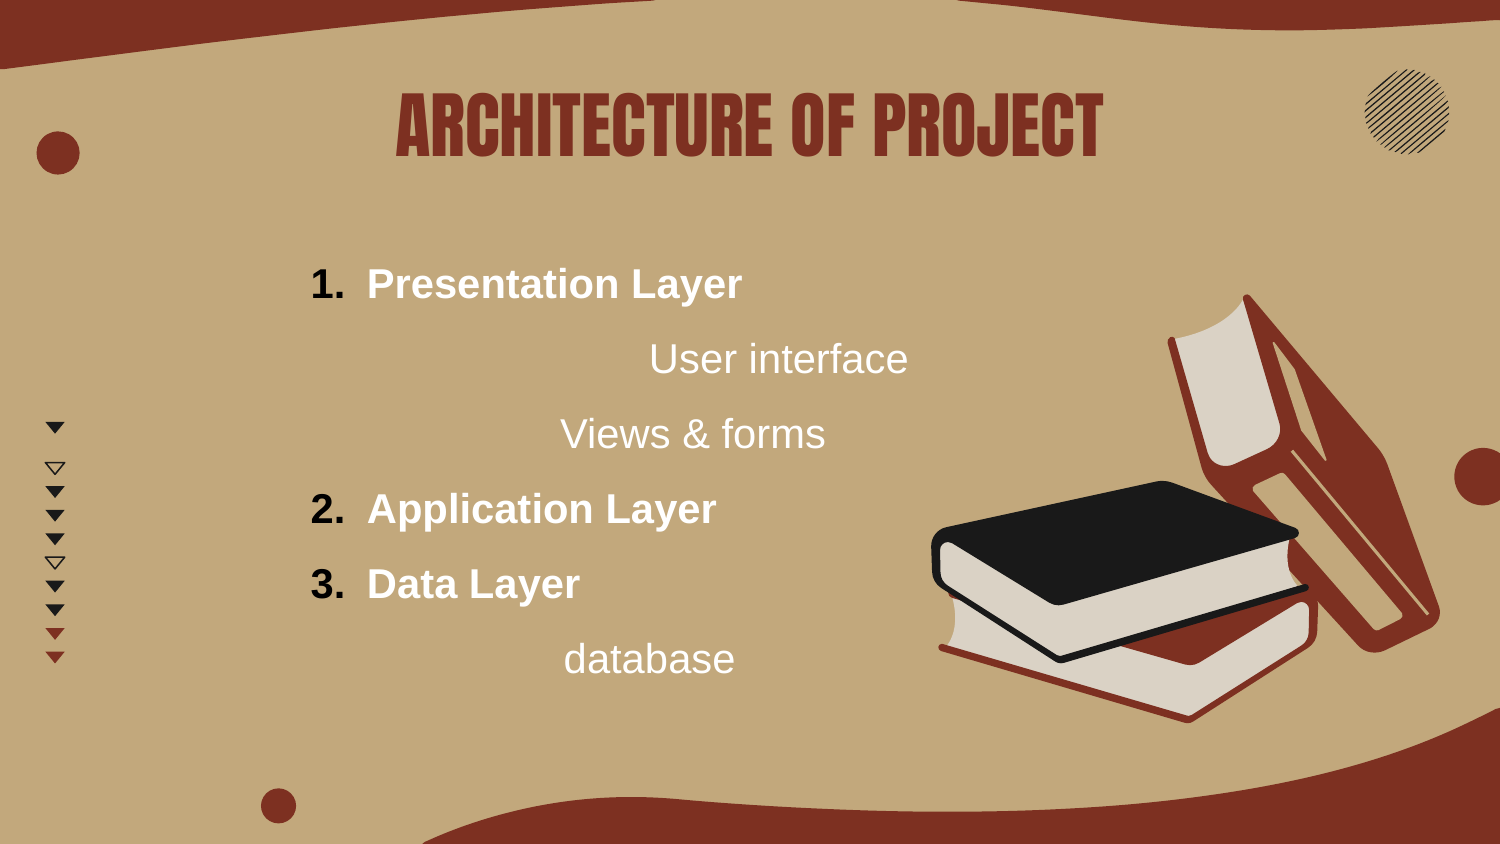

# ARCHITECTURE OF PROJECT
Presentation Layer
                      User interface
	     Views & forms
Application Layer
Data Layer
                      database